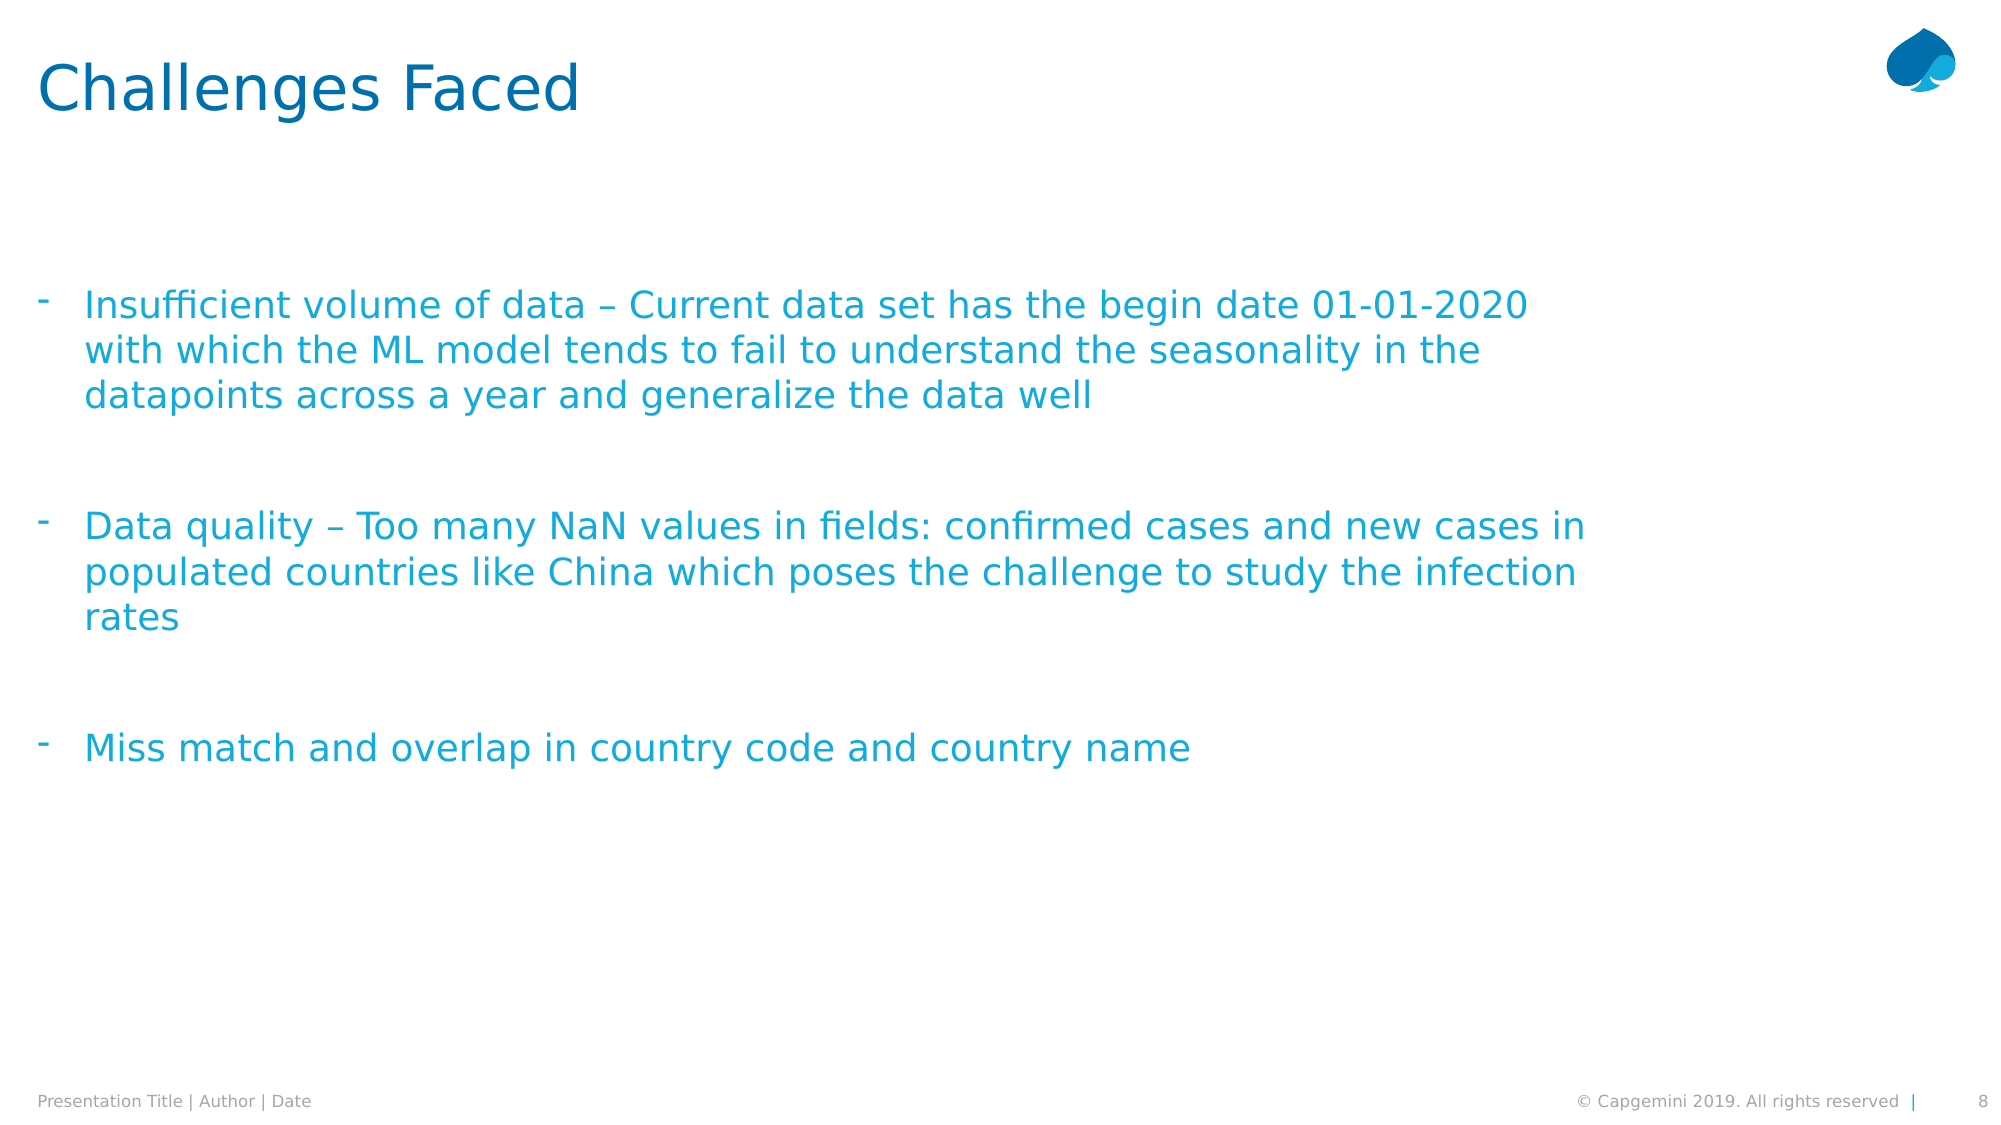

# Challenges Faced
Insufficient volume of data – Current data set has the begin date 01-01-2020 with which the ML model tends to fail to understand the seasonality in the datapoints across a year and generalize the data well

Data quality – Too many NaN values in fields: confirmed cases and new cases in  populated countries like China which poses the challenge to study the infection rates

Miss match and overlap in country code and country name